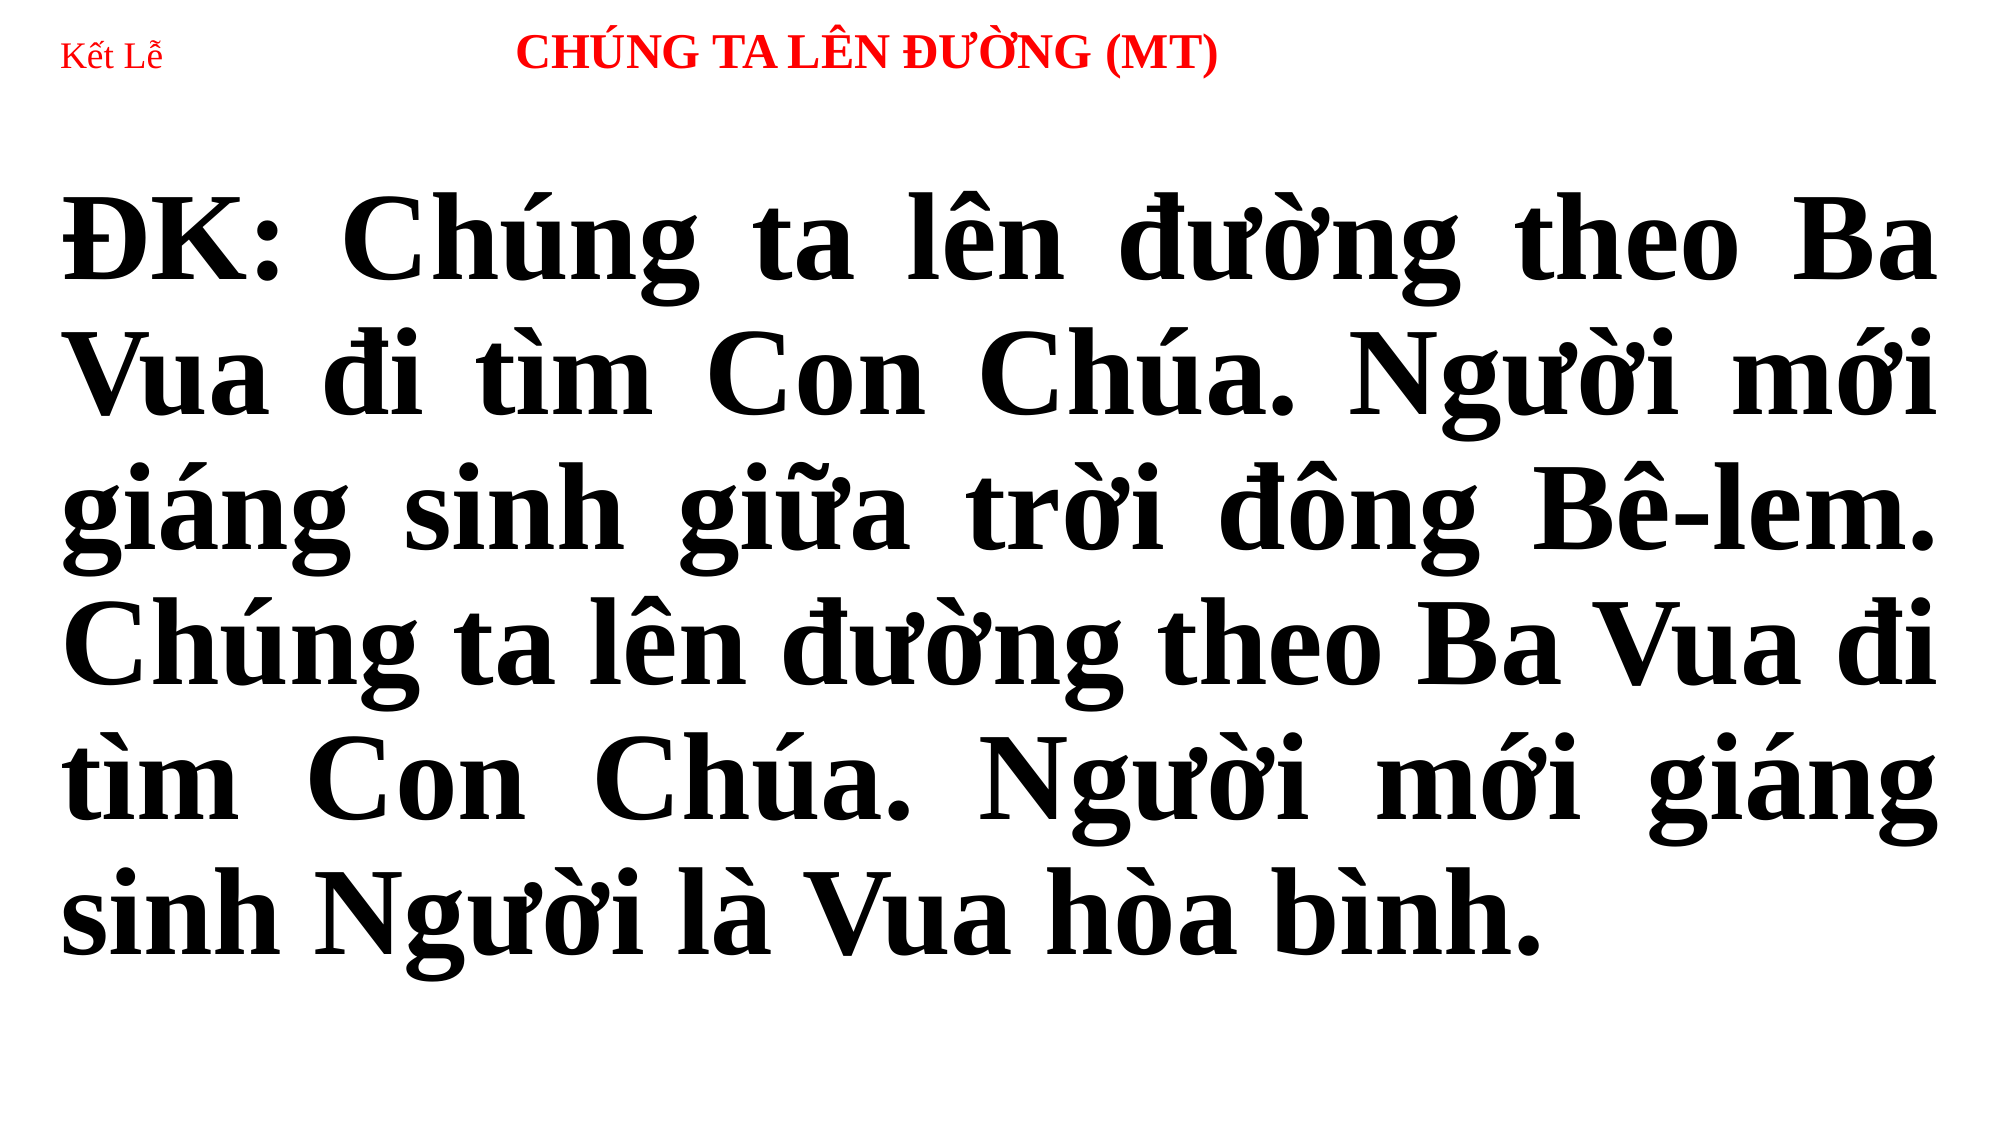

# Kết Lễ                                     CHÚNG TA LÊN ĐƯỜNG (MT)
ĐK: Chúng ta lên đường theo Ba Vua đi tìm Con Chúa. Người mới giáng sinh giữa trời đông Bê-lem. Chúng ta lên đường theo Ba Vua đi tìm Con Chúa. Người mới giáng sinh Người là Vua hòa bình.